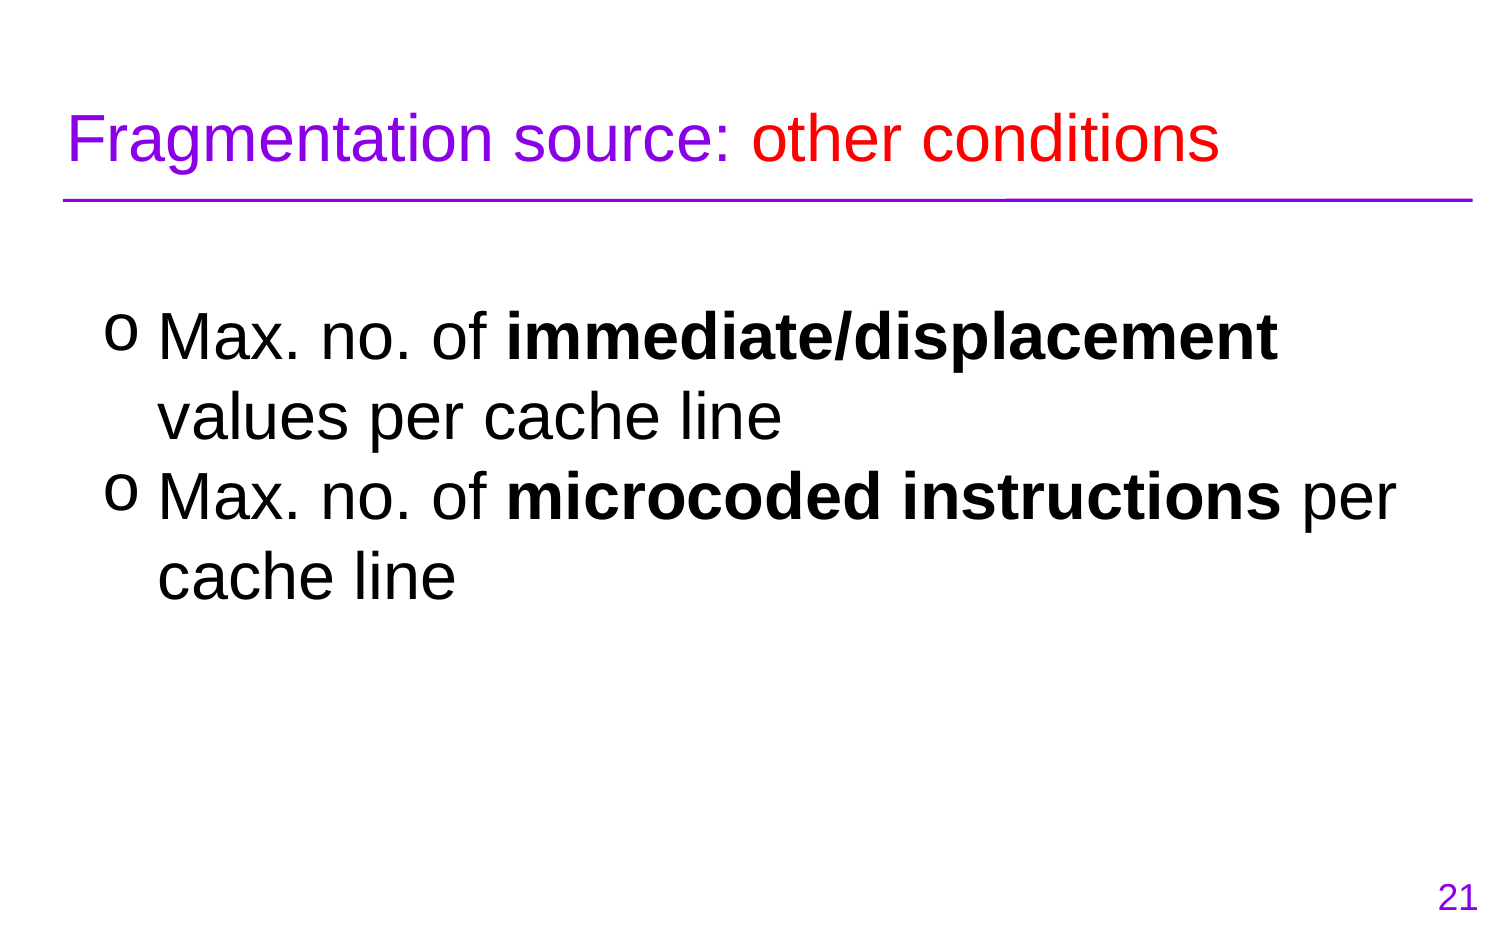

# Fragmentation source: other conditions
Max. no. of immediate/displacement values per cache line
Max. no. of microcoded instructions per cache line
21